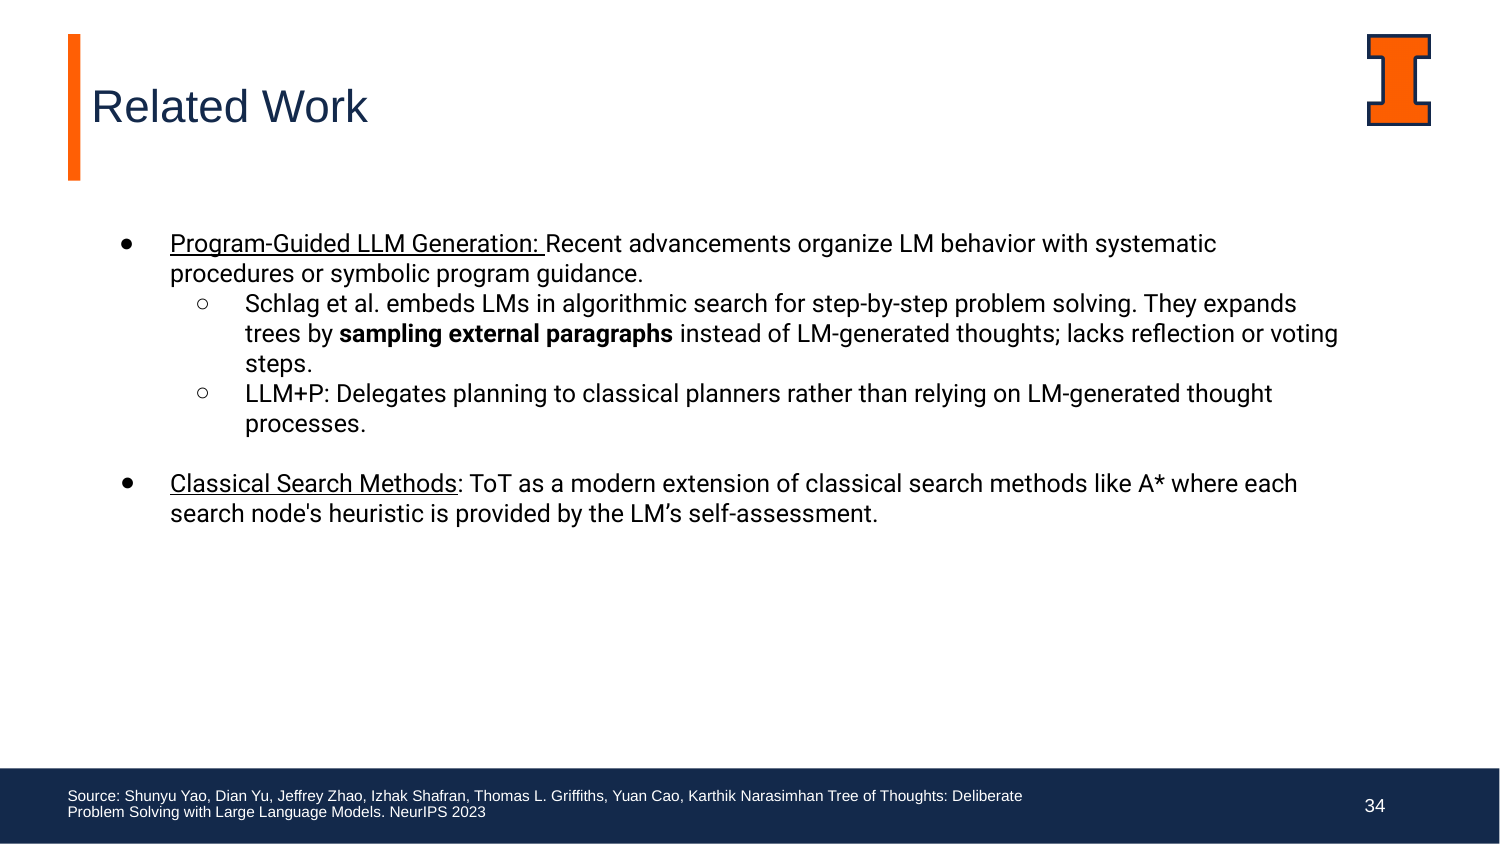

# Related Work
Program-Guided LLM Generation: Recent advancements organize LM behavior with systematic procedures or symbolic program guidance.
Schlag et al. embeds LMs in algorithmic search for step-by-step problem solving. They expands trees by sampling external paragraphs instead of LM-generated thoughts; lacks reflection or voting steps.
LLM+P: Delegates planning to classical planners rather than relying on LM-generated thought processes.
Classical Search Methods: ToT as a modern extension of classical search methods like A* where each search node's heuristic is provided by the LM’s self-assessment.

Source: Shunyu Yao, Dian Yu, Jeffrey Zhao, Izhak Shafran, Thomas L. Griffiths, Yuan Cao, Karthik Narasimhan Tree of Thoughts: Deliberate Problem Solving with Large Language Models. NeurIPS 2023
34